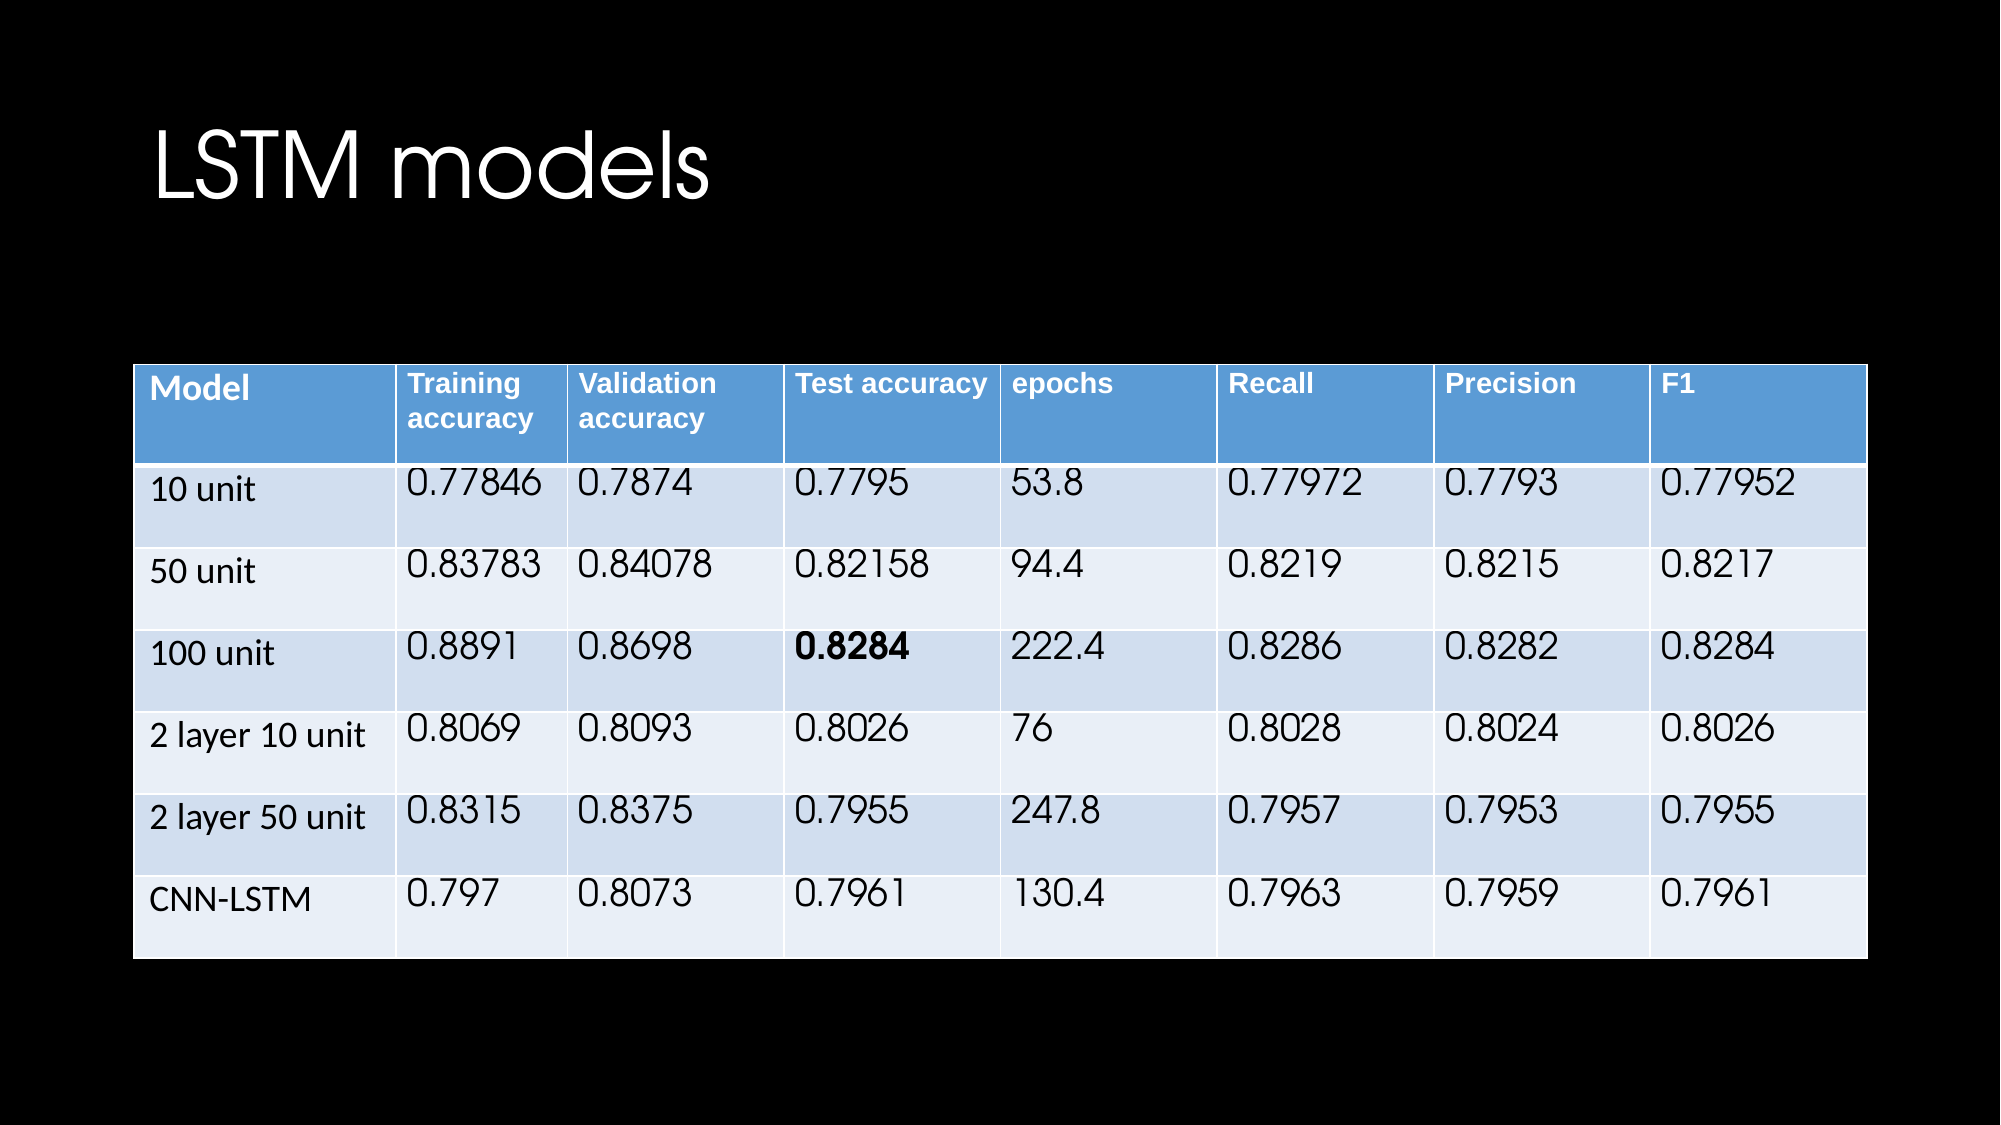

# LSTM models
| Model | Training accuracy | Validation accuracy | Test accuracy | epochs | Recall | Precision | F1 |
| --- | --- | --- | --- | --- | --- | --- | --- |
| 10 unit | 0.77846 | 0.7874 | 0.7795 | 53.8 | 0.77972 | 0.7793 | 0.77952 |
| 50 unit | 0.83783 | 0.84078 | 0.82158 | 94.4 | 0.8219 | 0.8215 | 0.8217 |
| 100 unit | 0.8891 | 0.8698 | 0.8284 | 222.4 | 0.8286 | 0.8282 | 0.8284 |
| 2 layer 10 unit | 0.8069 | 0.8093 | 0.8026 | 76 | 0.8028 | 0.8024 | 0.8026 |
| 2 layer 50 unit | 0.8315 | 0.8375 | 0.7955 | 247.8 | 0.7957 | 0.7953 | 0.7955 |
| CNN-LSTM | 0.797 | 0.8073 | 0.7961 | 130.4 | 0.7963 | 0.7959 | 0.7961 |